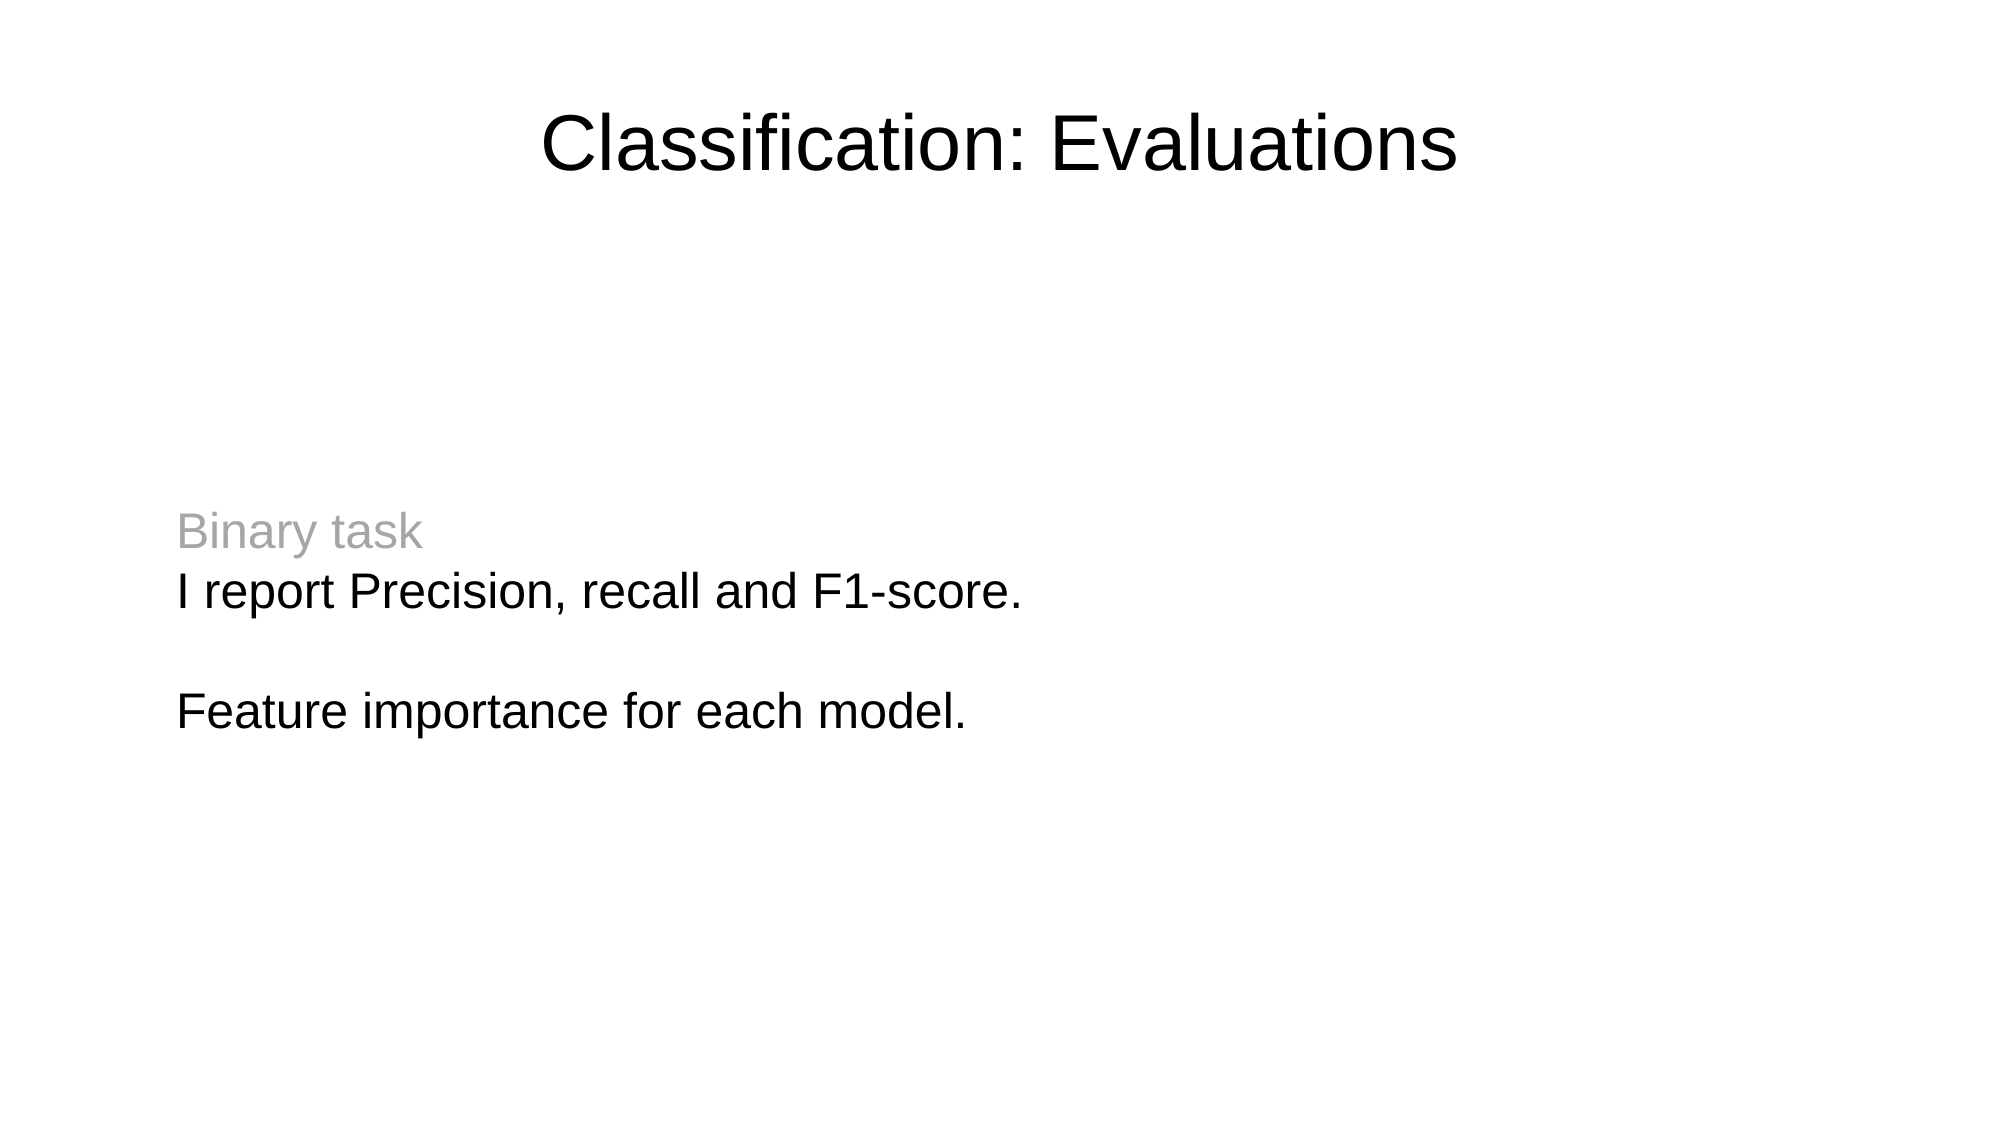

# Classification: Evaluations
Binary task
I report Precision, recall and F1-score.

Feature importance for each model.